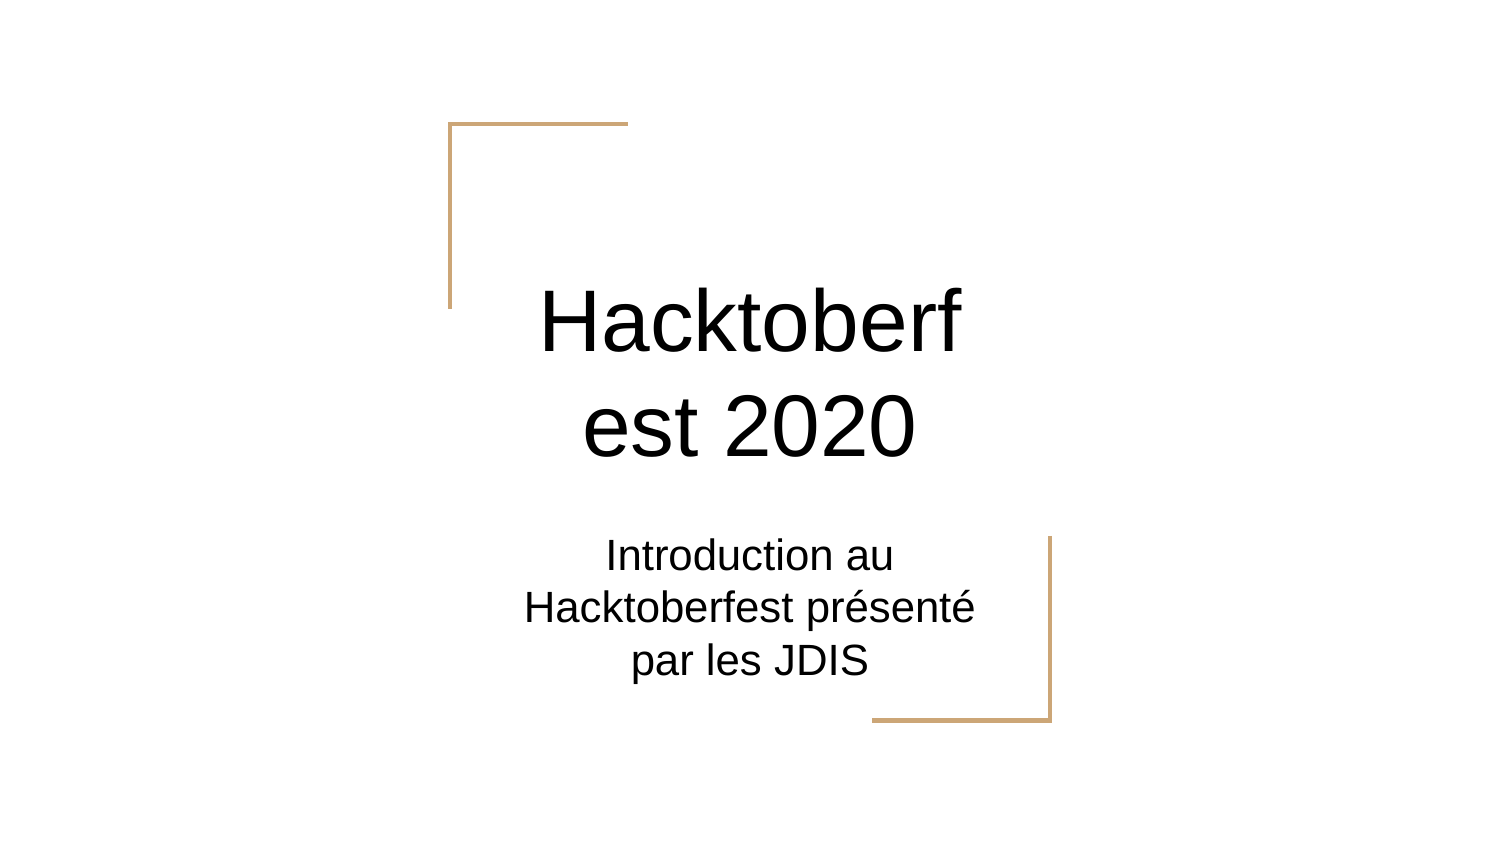

# Hacktoberfest 2020
Introduction au Hacktoberfest présenté par les JDIS